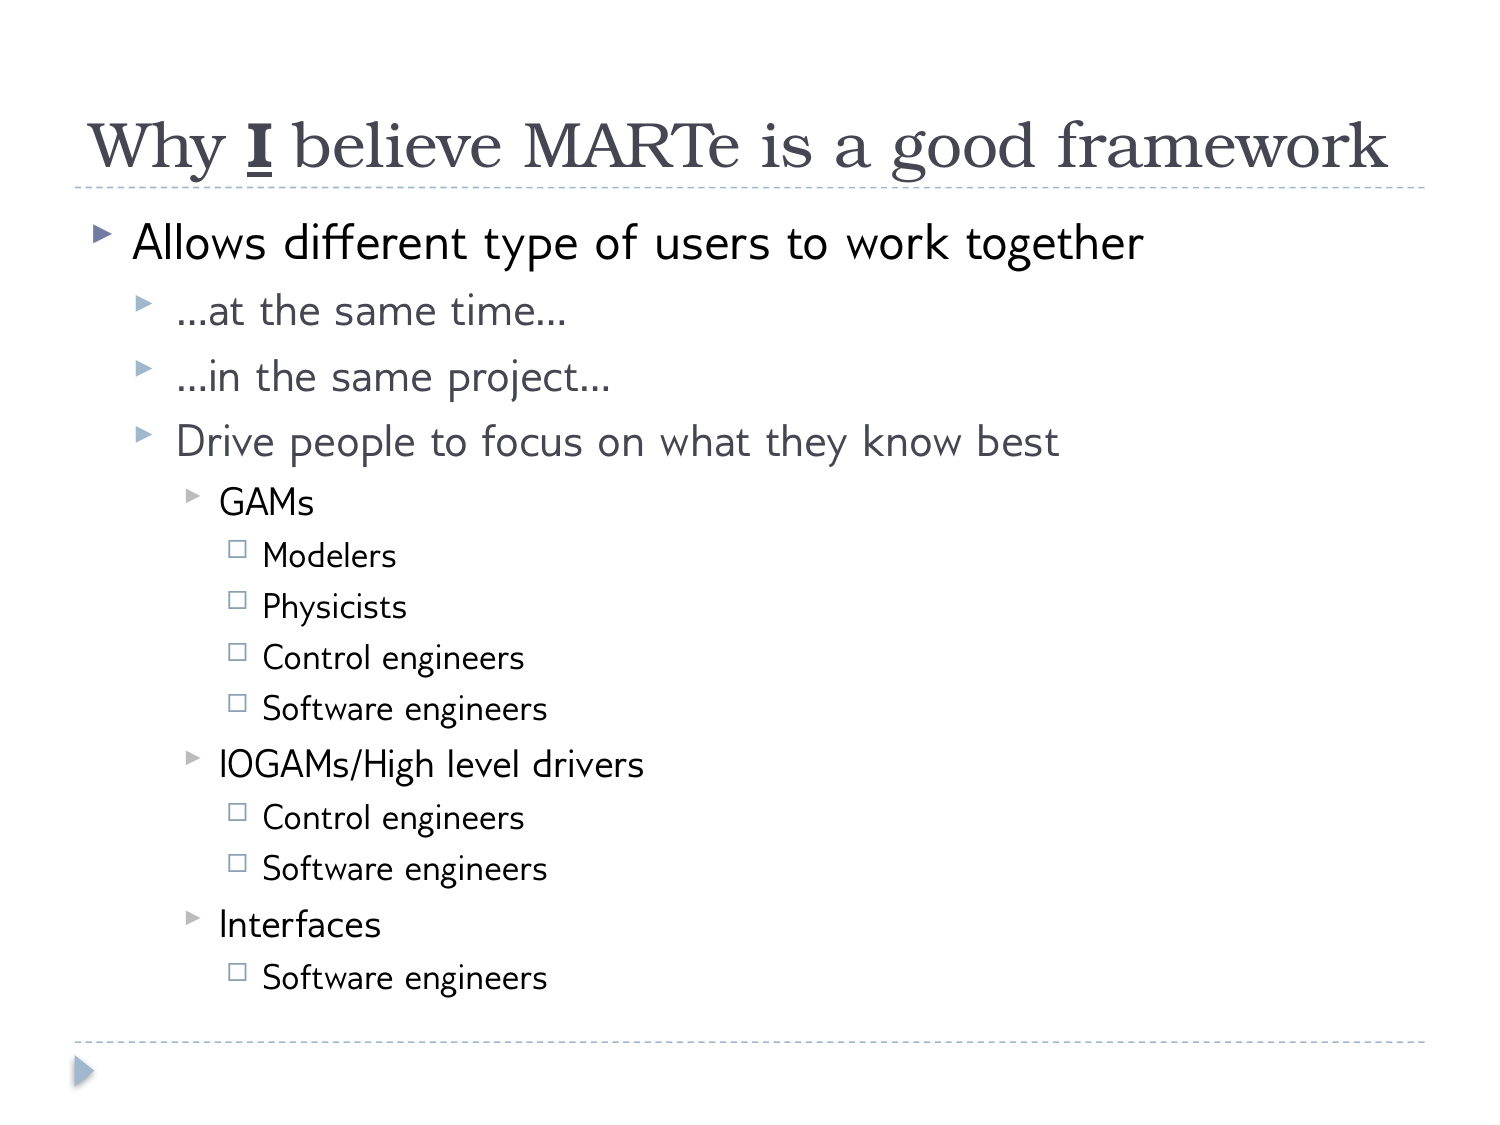

# Why I believe MARTe is a good framework
Allows different type of users to work together
…at the same time…
…in the same project…
Drive people to focus on what they know best
GAMs
Modelers
Physicists
Control engineers
Software engineers
IOGAMs/High level drivers
Control engineers
Software engineers
Interfaces
Software engineers